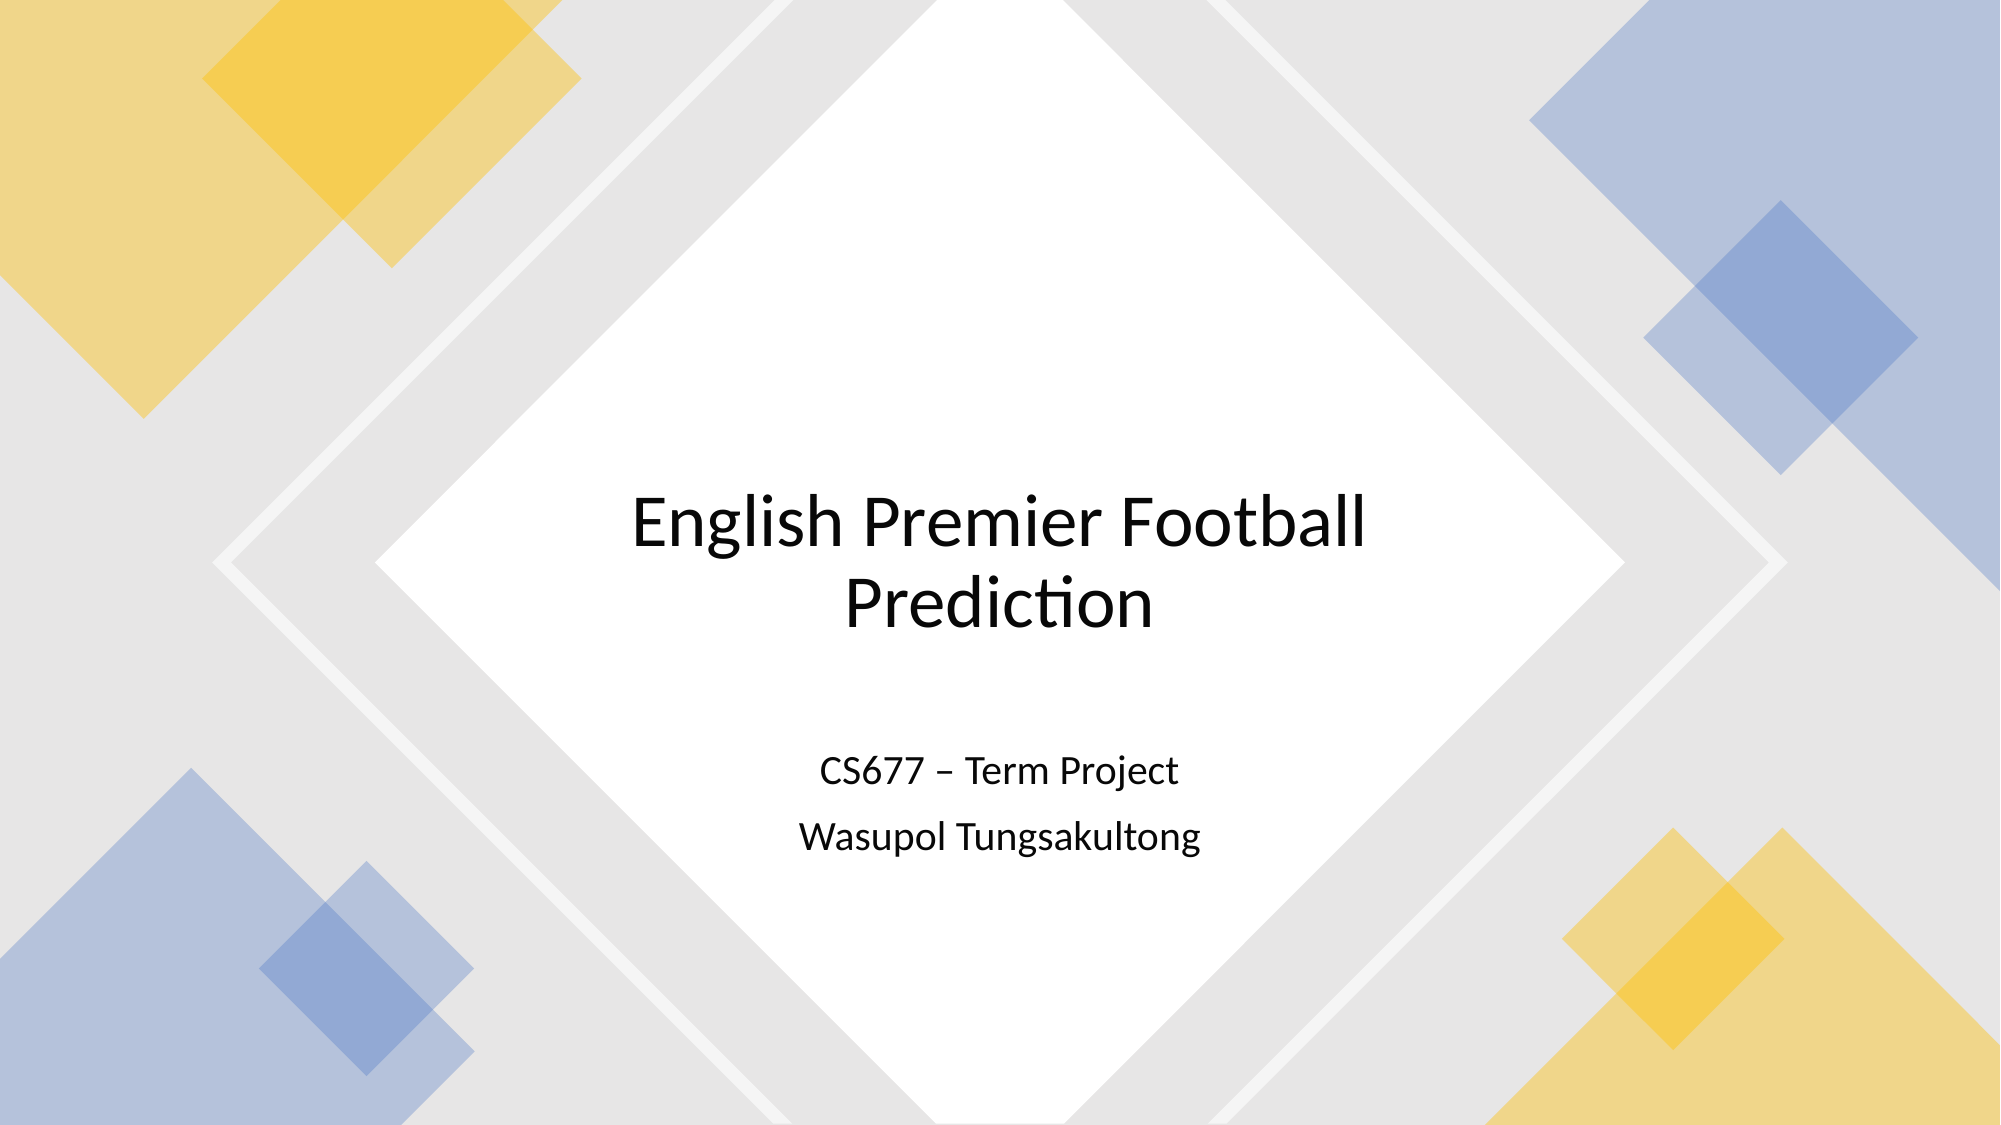

# English Premier Football Prediction
CS677 – Term Project
Wasupol Tungsakultong